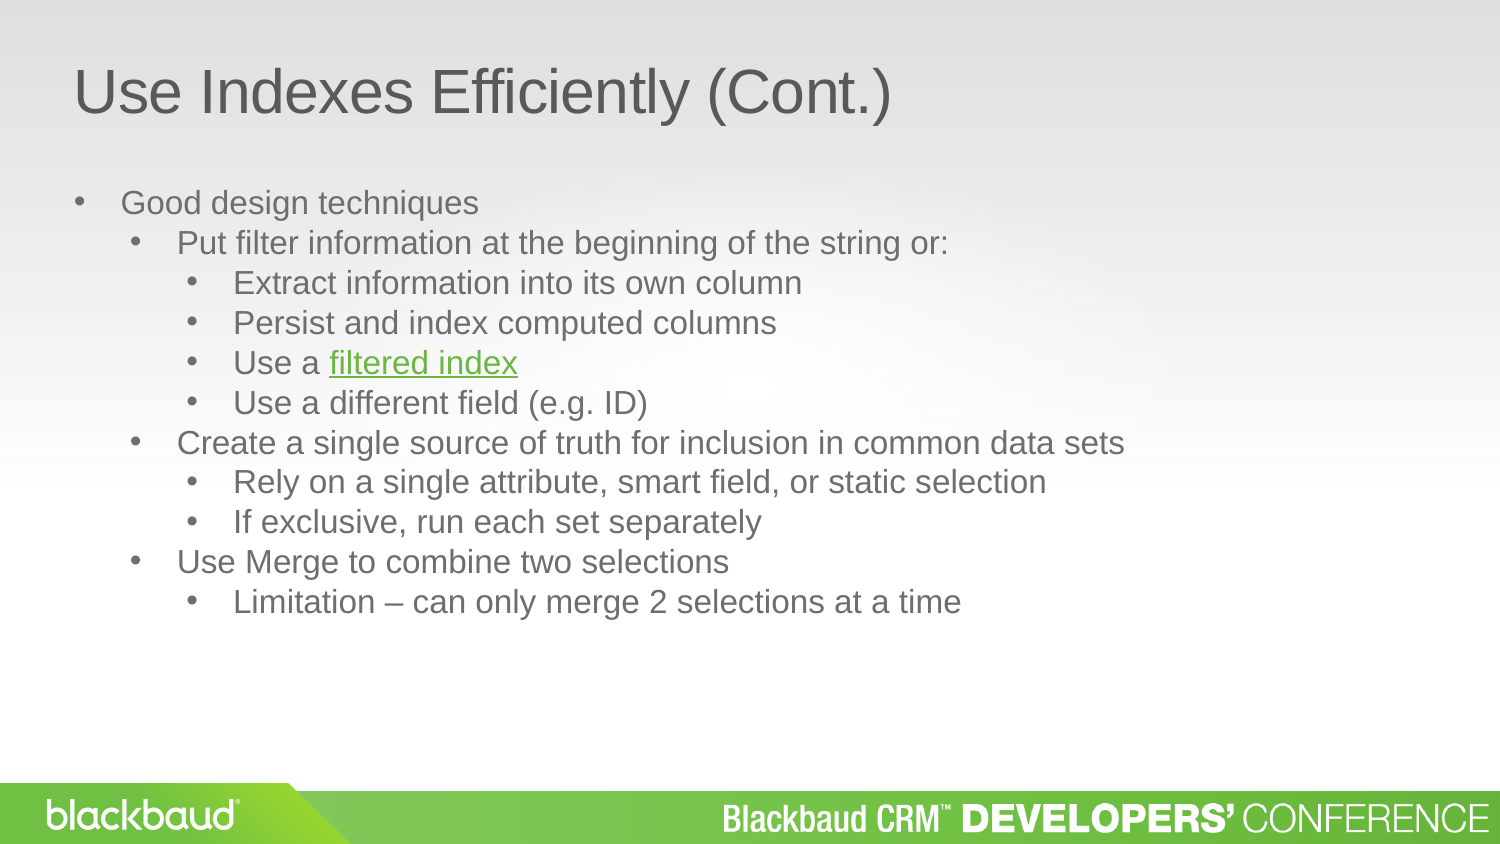

Use Indexes Efficiently (Cont.)
Good design techniques
Put filter information at the beginning of the string or:
Extract information into its own column
Persist and index computed columns
Use a filtered index
Use a different field (e.g. ID)
Create a single source of truth for inclusion in common data sets
Rely on a single attribute, smart field, or static selection
If exclusive, run each set separately
Use Merge to combine two selections
Limitation – can only merge 2 selections at a time